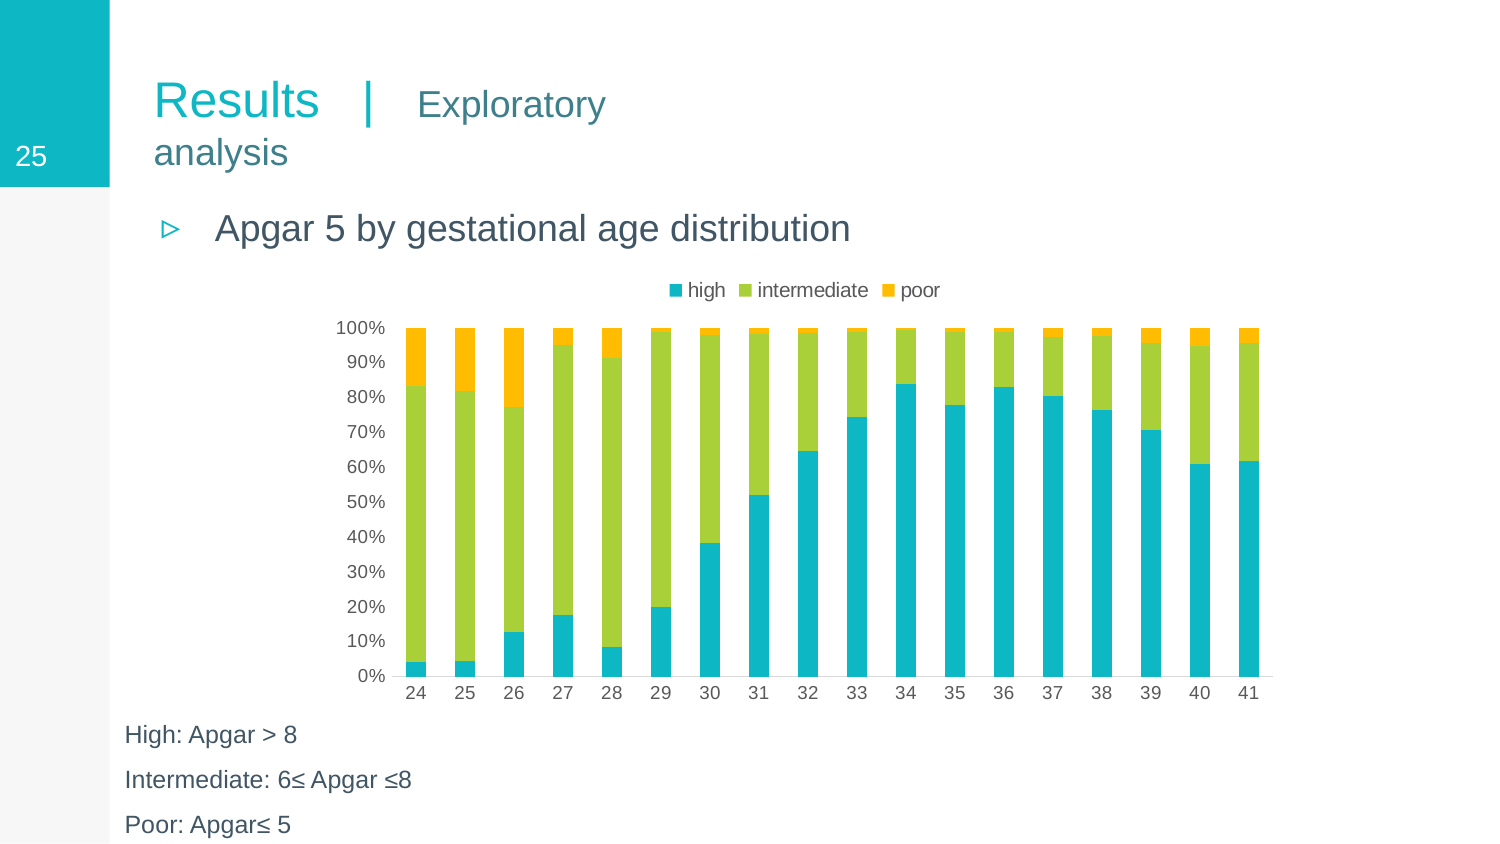

25
# Results   |   Exploratory analysis
Apgar 5 by gestational age distribution

### Chart

| Category | high | intermediate | poor |
|---|---|---|---|
| 24 | 0.041666666666666664 | 0.7916666666666666 | 0.16666666666666666 |
| 25 | 0.045454545454545456 | 0.7727272727272727 | 0.18181818181818182 |
| 26 | 0.12903225806451613 | 0.6451612903225806 | 0.22580645161290322 |
| 27 | 0.1774193548387097 | 0.7741935483870968 | 0.04838709677419355 |
| 28 | 0.08571428571428572 | 0.8285714285714286 | 0.08571428571428572 |
| 29 | 0.2 | 0.7888888888888889 | 0.011111111111111112 |
| 30 | 0.38405797101449274 | 0.5942028985507246 | 0.021739130434782608 |
| 31 | 0.5202312138728323 | 0.4624277456647399 | 0.017341040462427744 |
| 32 | 0.6474576271186441 | 0.3389830508474576 | 0.013559322033898305 |
| 33 | 0.7432432432432432 | 0.24549549549549549 | 0.01126126126126126 |
| 34 | 0.8385416666666666 | 0.15625 | 0.005208333333333333 |
| 35 | 0.7797927461139896 | 0.20725388601036268 | 0.012953367875647668 |
| 36 | 0.8292011019283747 | 0.15977961432506887 | 0.011019283746556474 |
| 37 | 0.804177545691906 | 0.16971279373368145 | 0.02610966057441253 |
| 38 | 0.7630922693266833 | 0.2144638403990025 | 0.022443890274314215 |
| 39 | 0.7076271186440678 | 0.25 | 0.0423728813559322 |
| 40 | 0.6097560975609756 | 0.3394308943089431 | 0.0508130081300813 |
| 41 | 0.6196721311475409 | 0.3377049180327869 | 0.04262295081967213 |
High: Apgar > 8
Intermediate: 6≤ Apgar ≤8
Poor: Apgar≤ 5